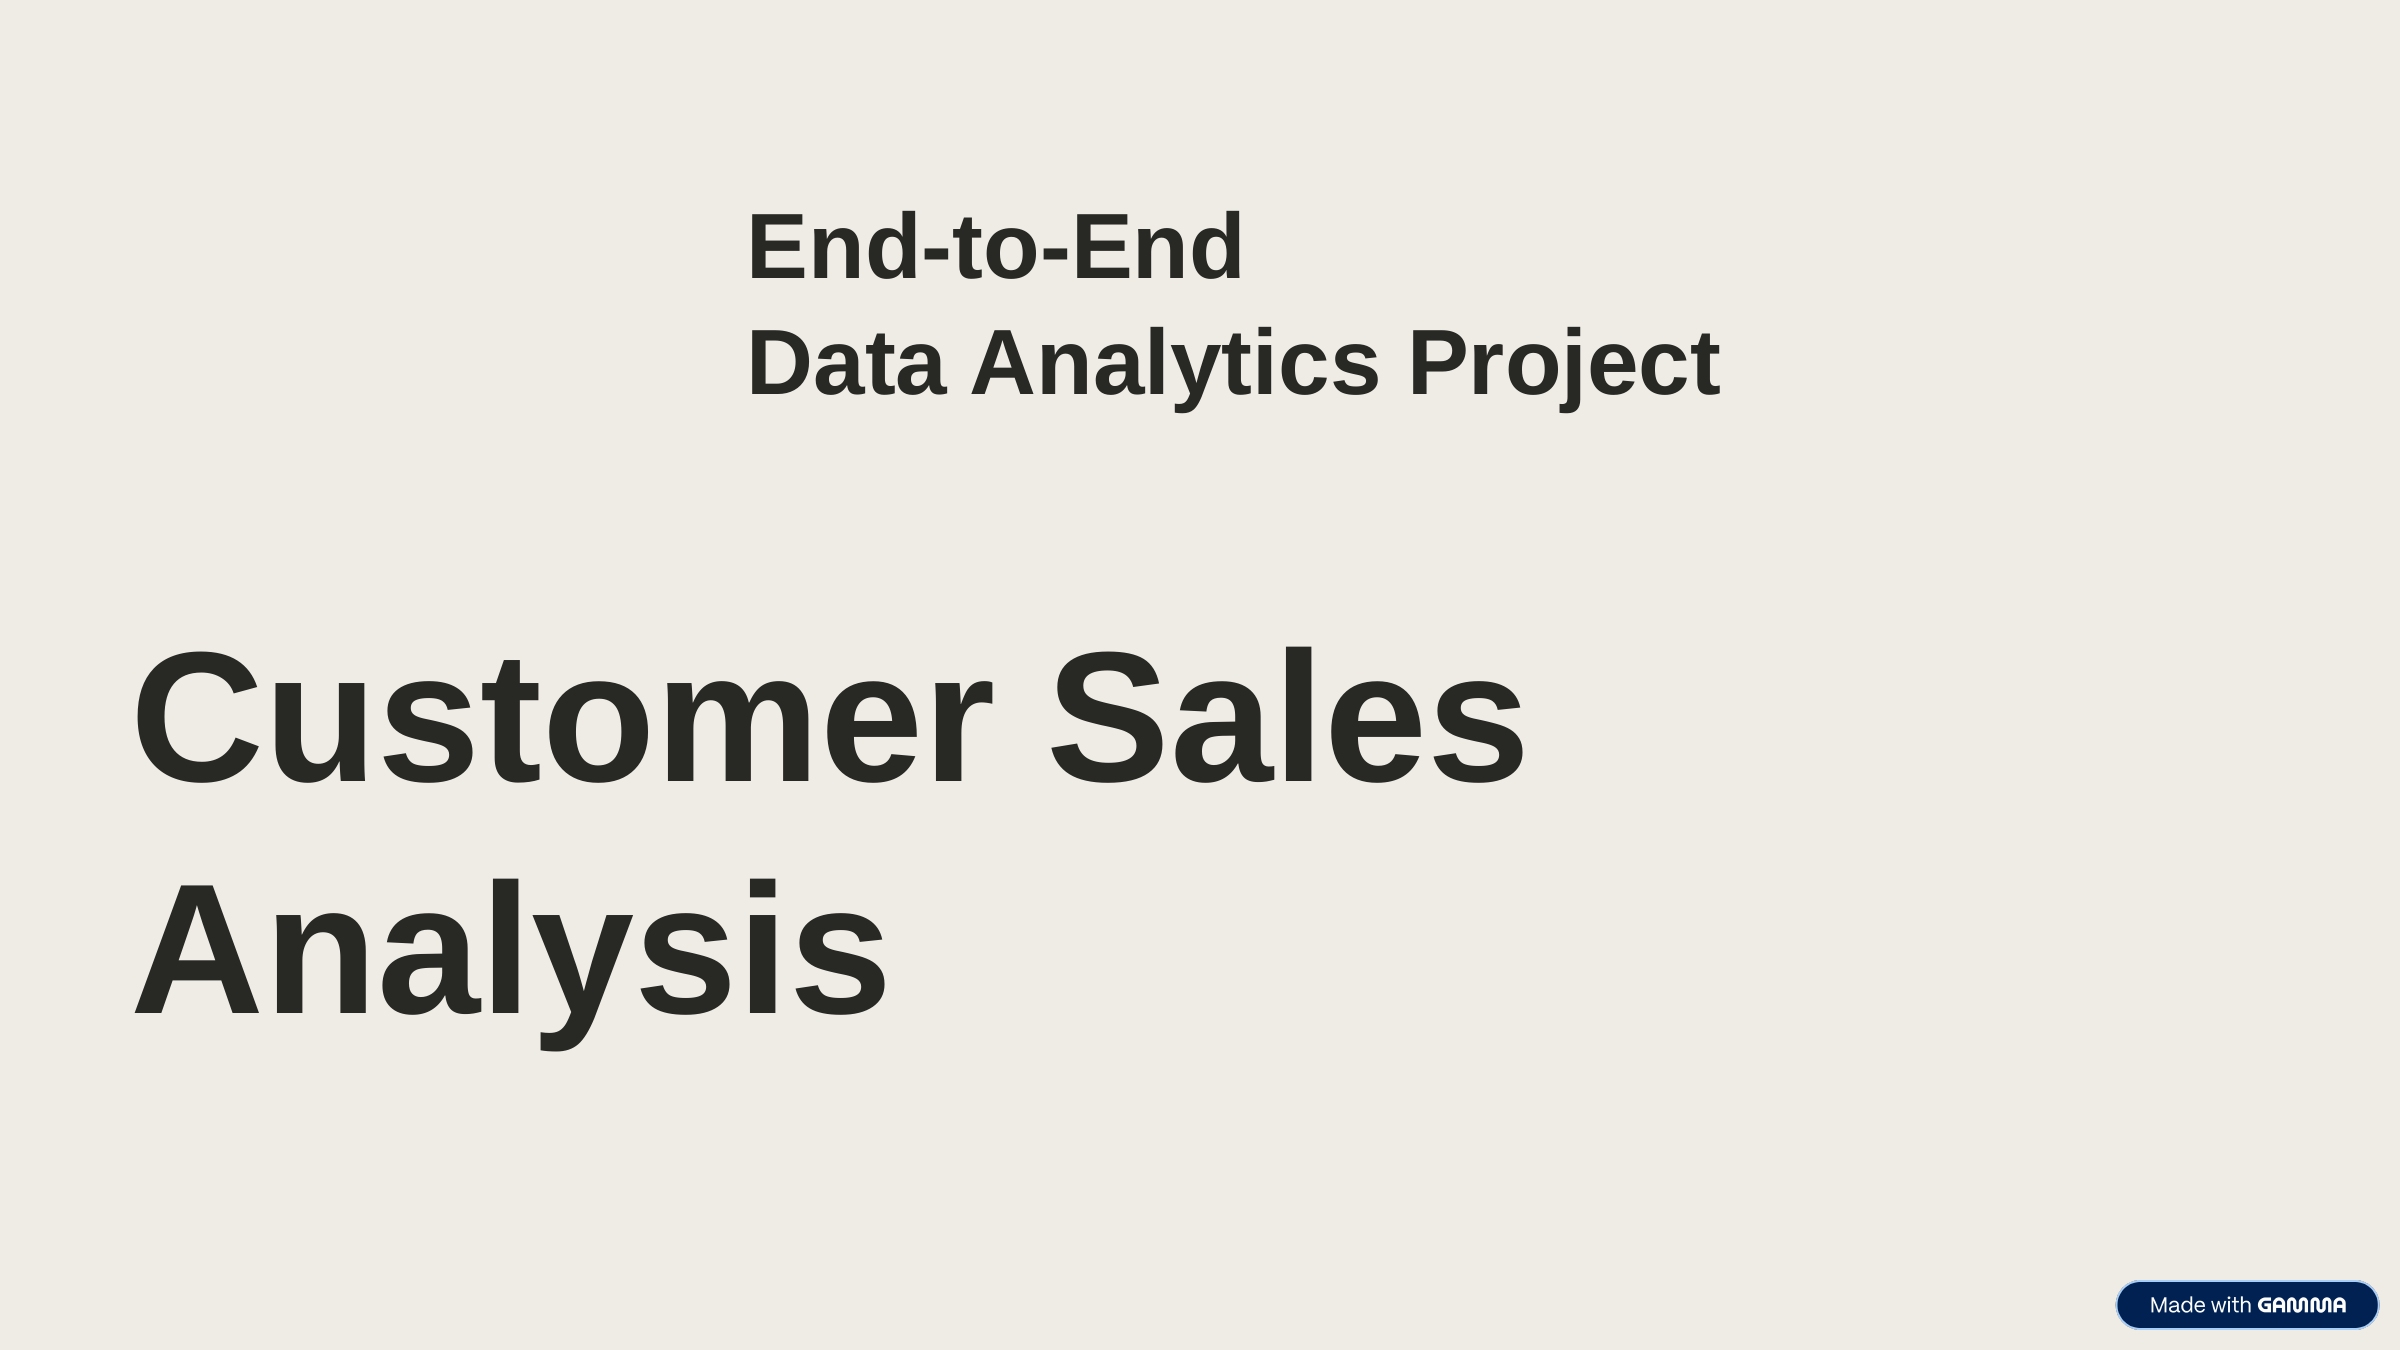

End-to-End
Data Analytics Project
Customer Sales Analysis